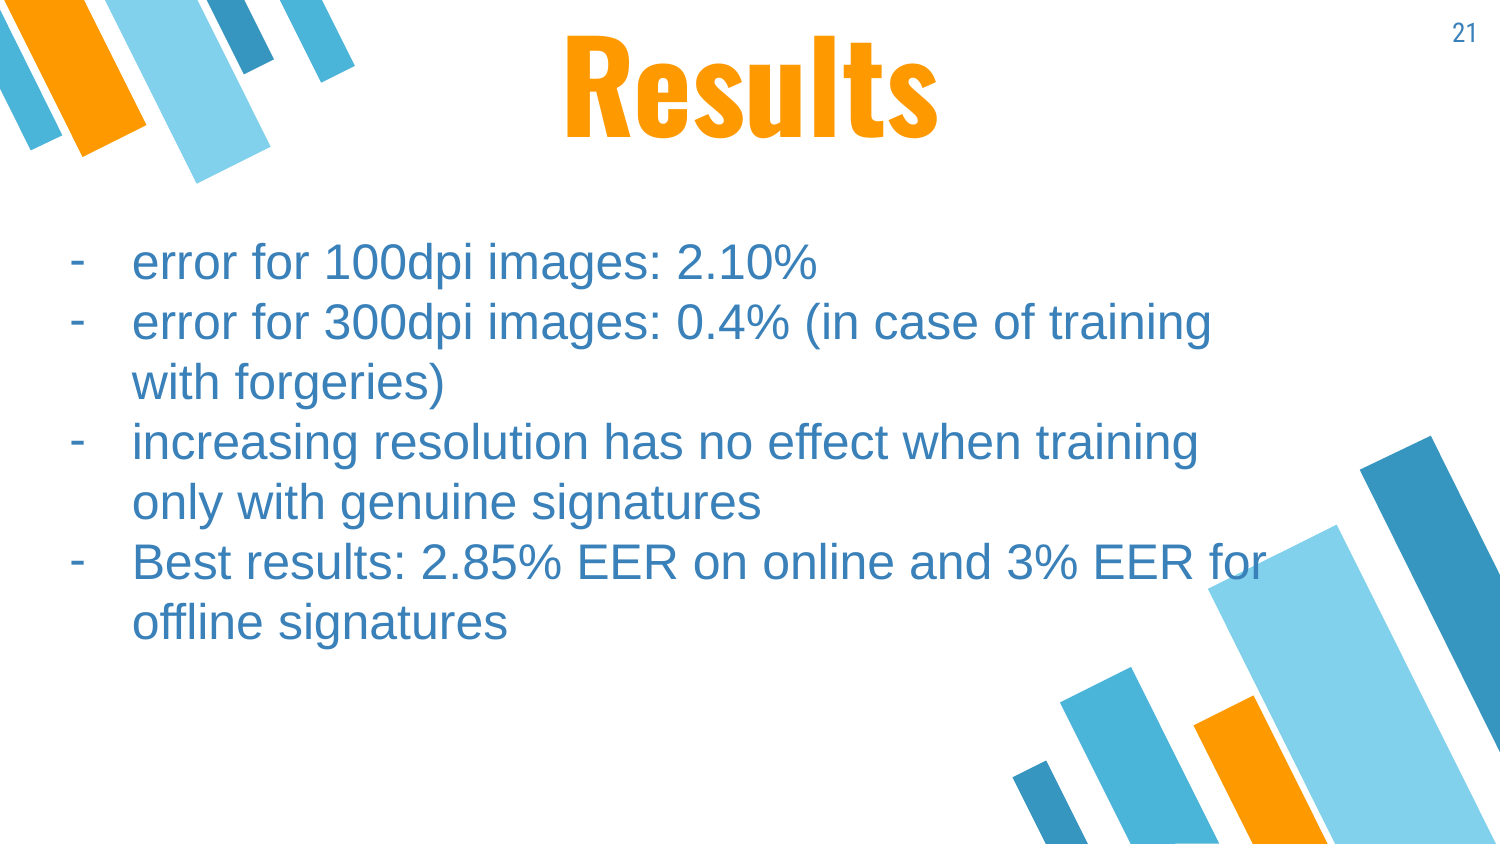

21
Results
error for 100dpi images: 2.10%
error for 300dpi images: 0.4% (in case of training with forgeries)
increasing resolution has no effect when training only with genuine signatures
Best results: 2.85% EER on online and 3% EER for offline signatures